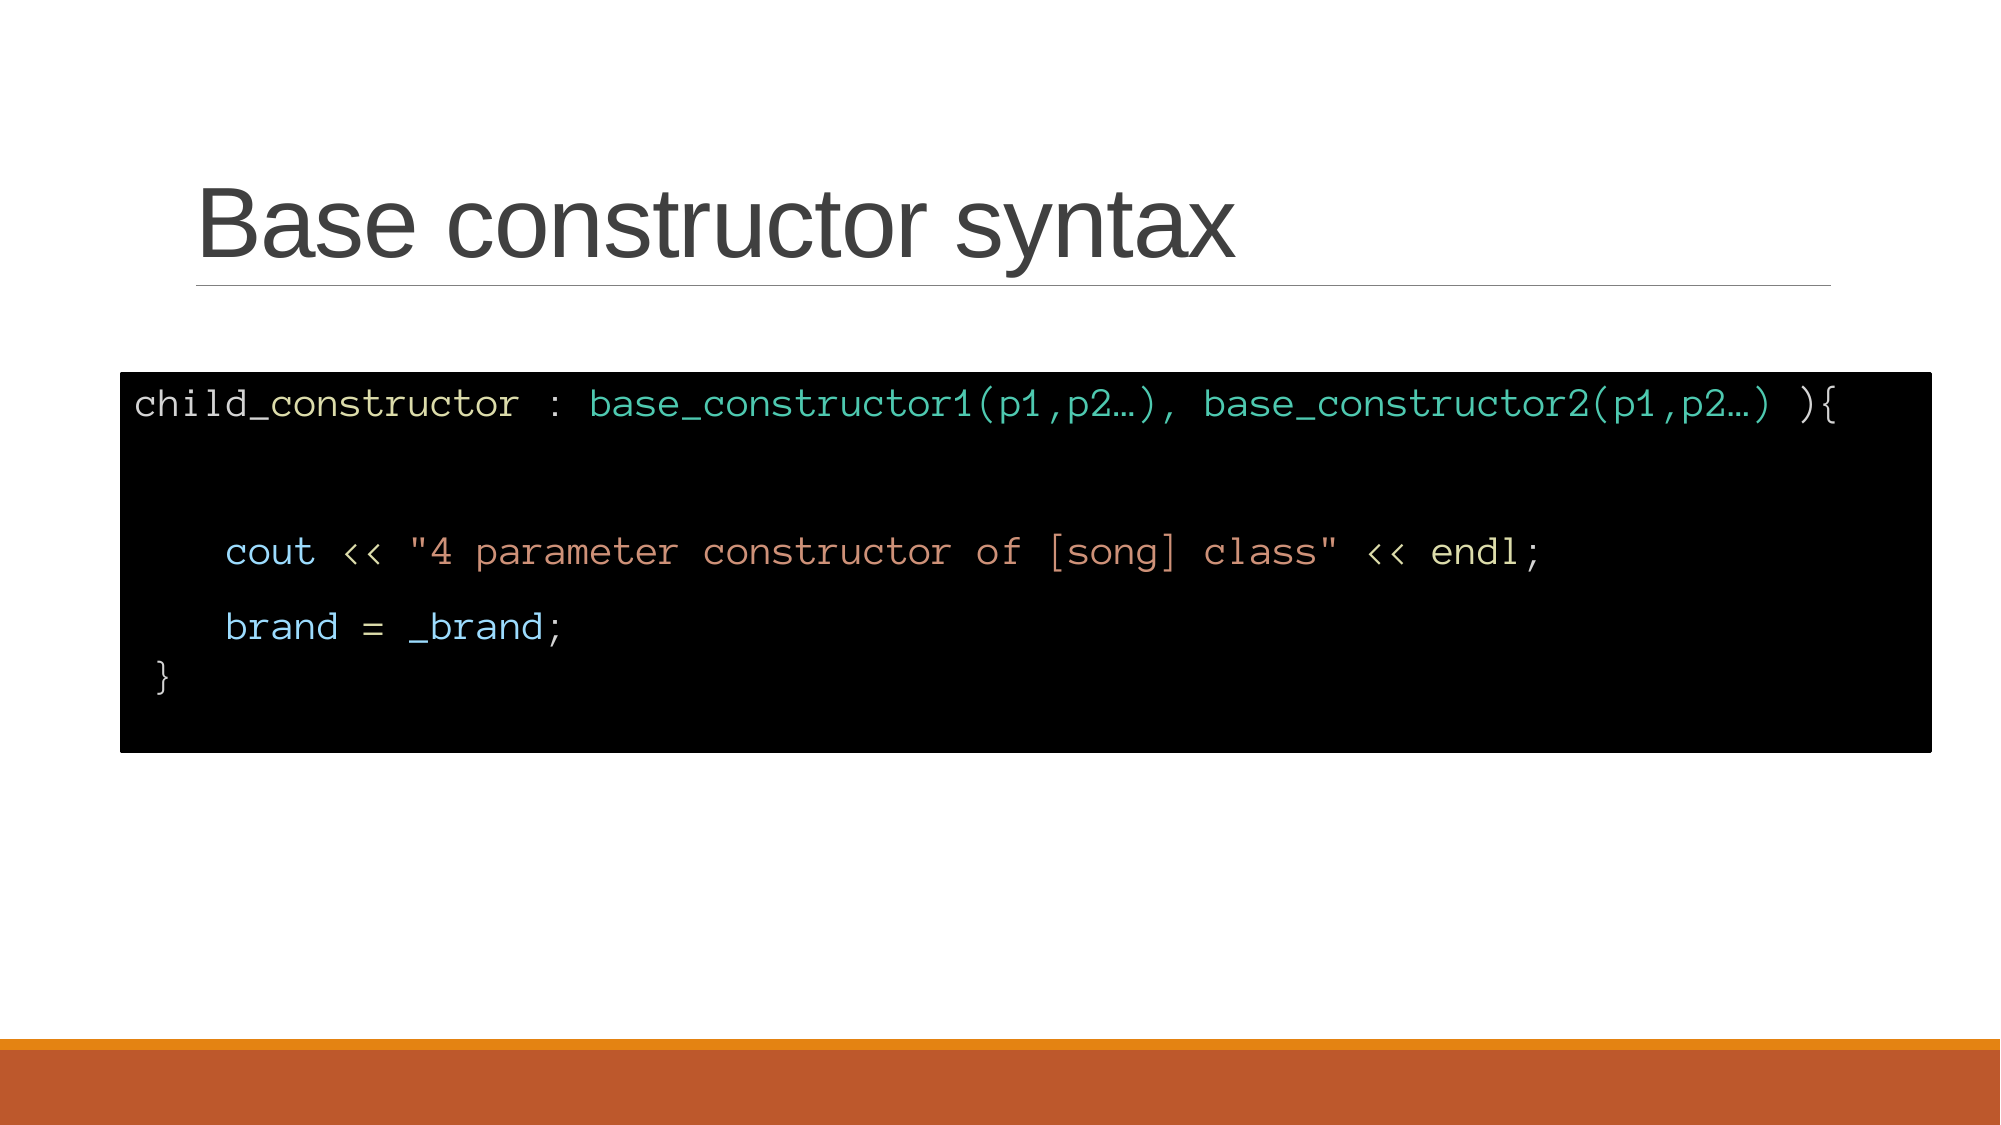

# Base constructor syntax
child_constructor : base_constructor1(p1,p2…), base_constructor2(p1,p2…) ){

    cout << "4 parameter constructor of [song] class" << endl;
    brand = _brand;
}